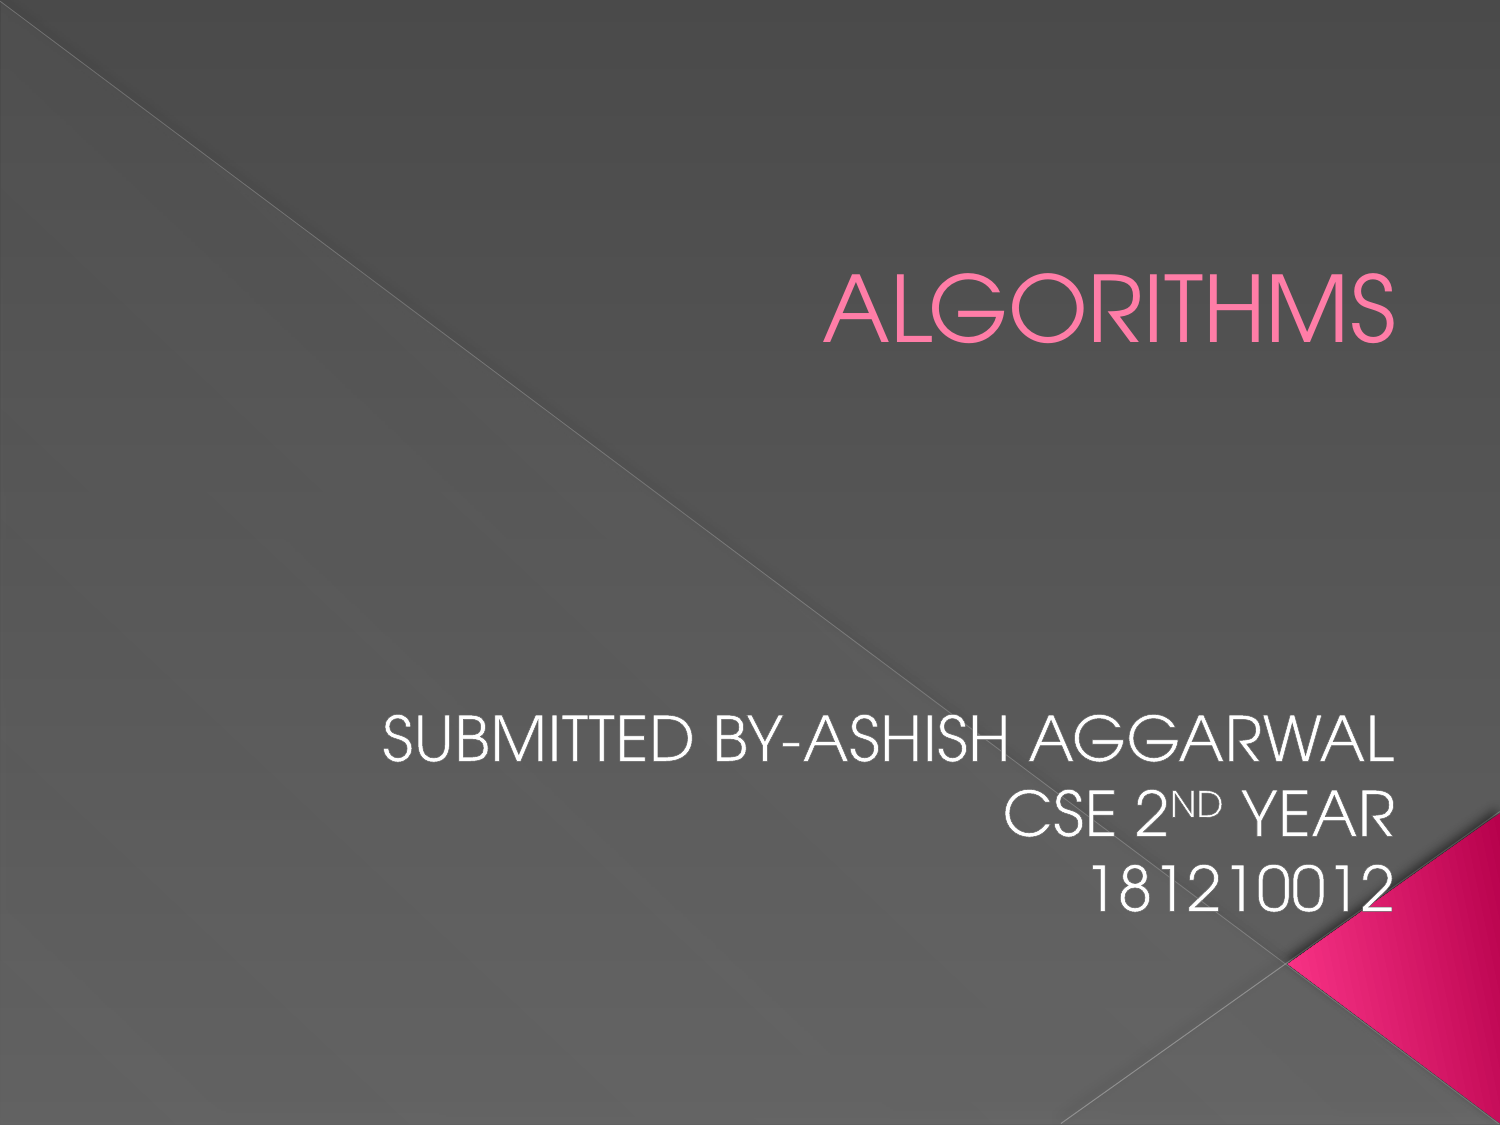

# ALGORITHMS
SUBMITTED BY-ASHISH AGGARWAL
CSE 2ND YEAR
181210012